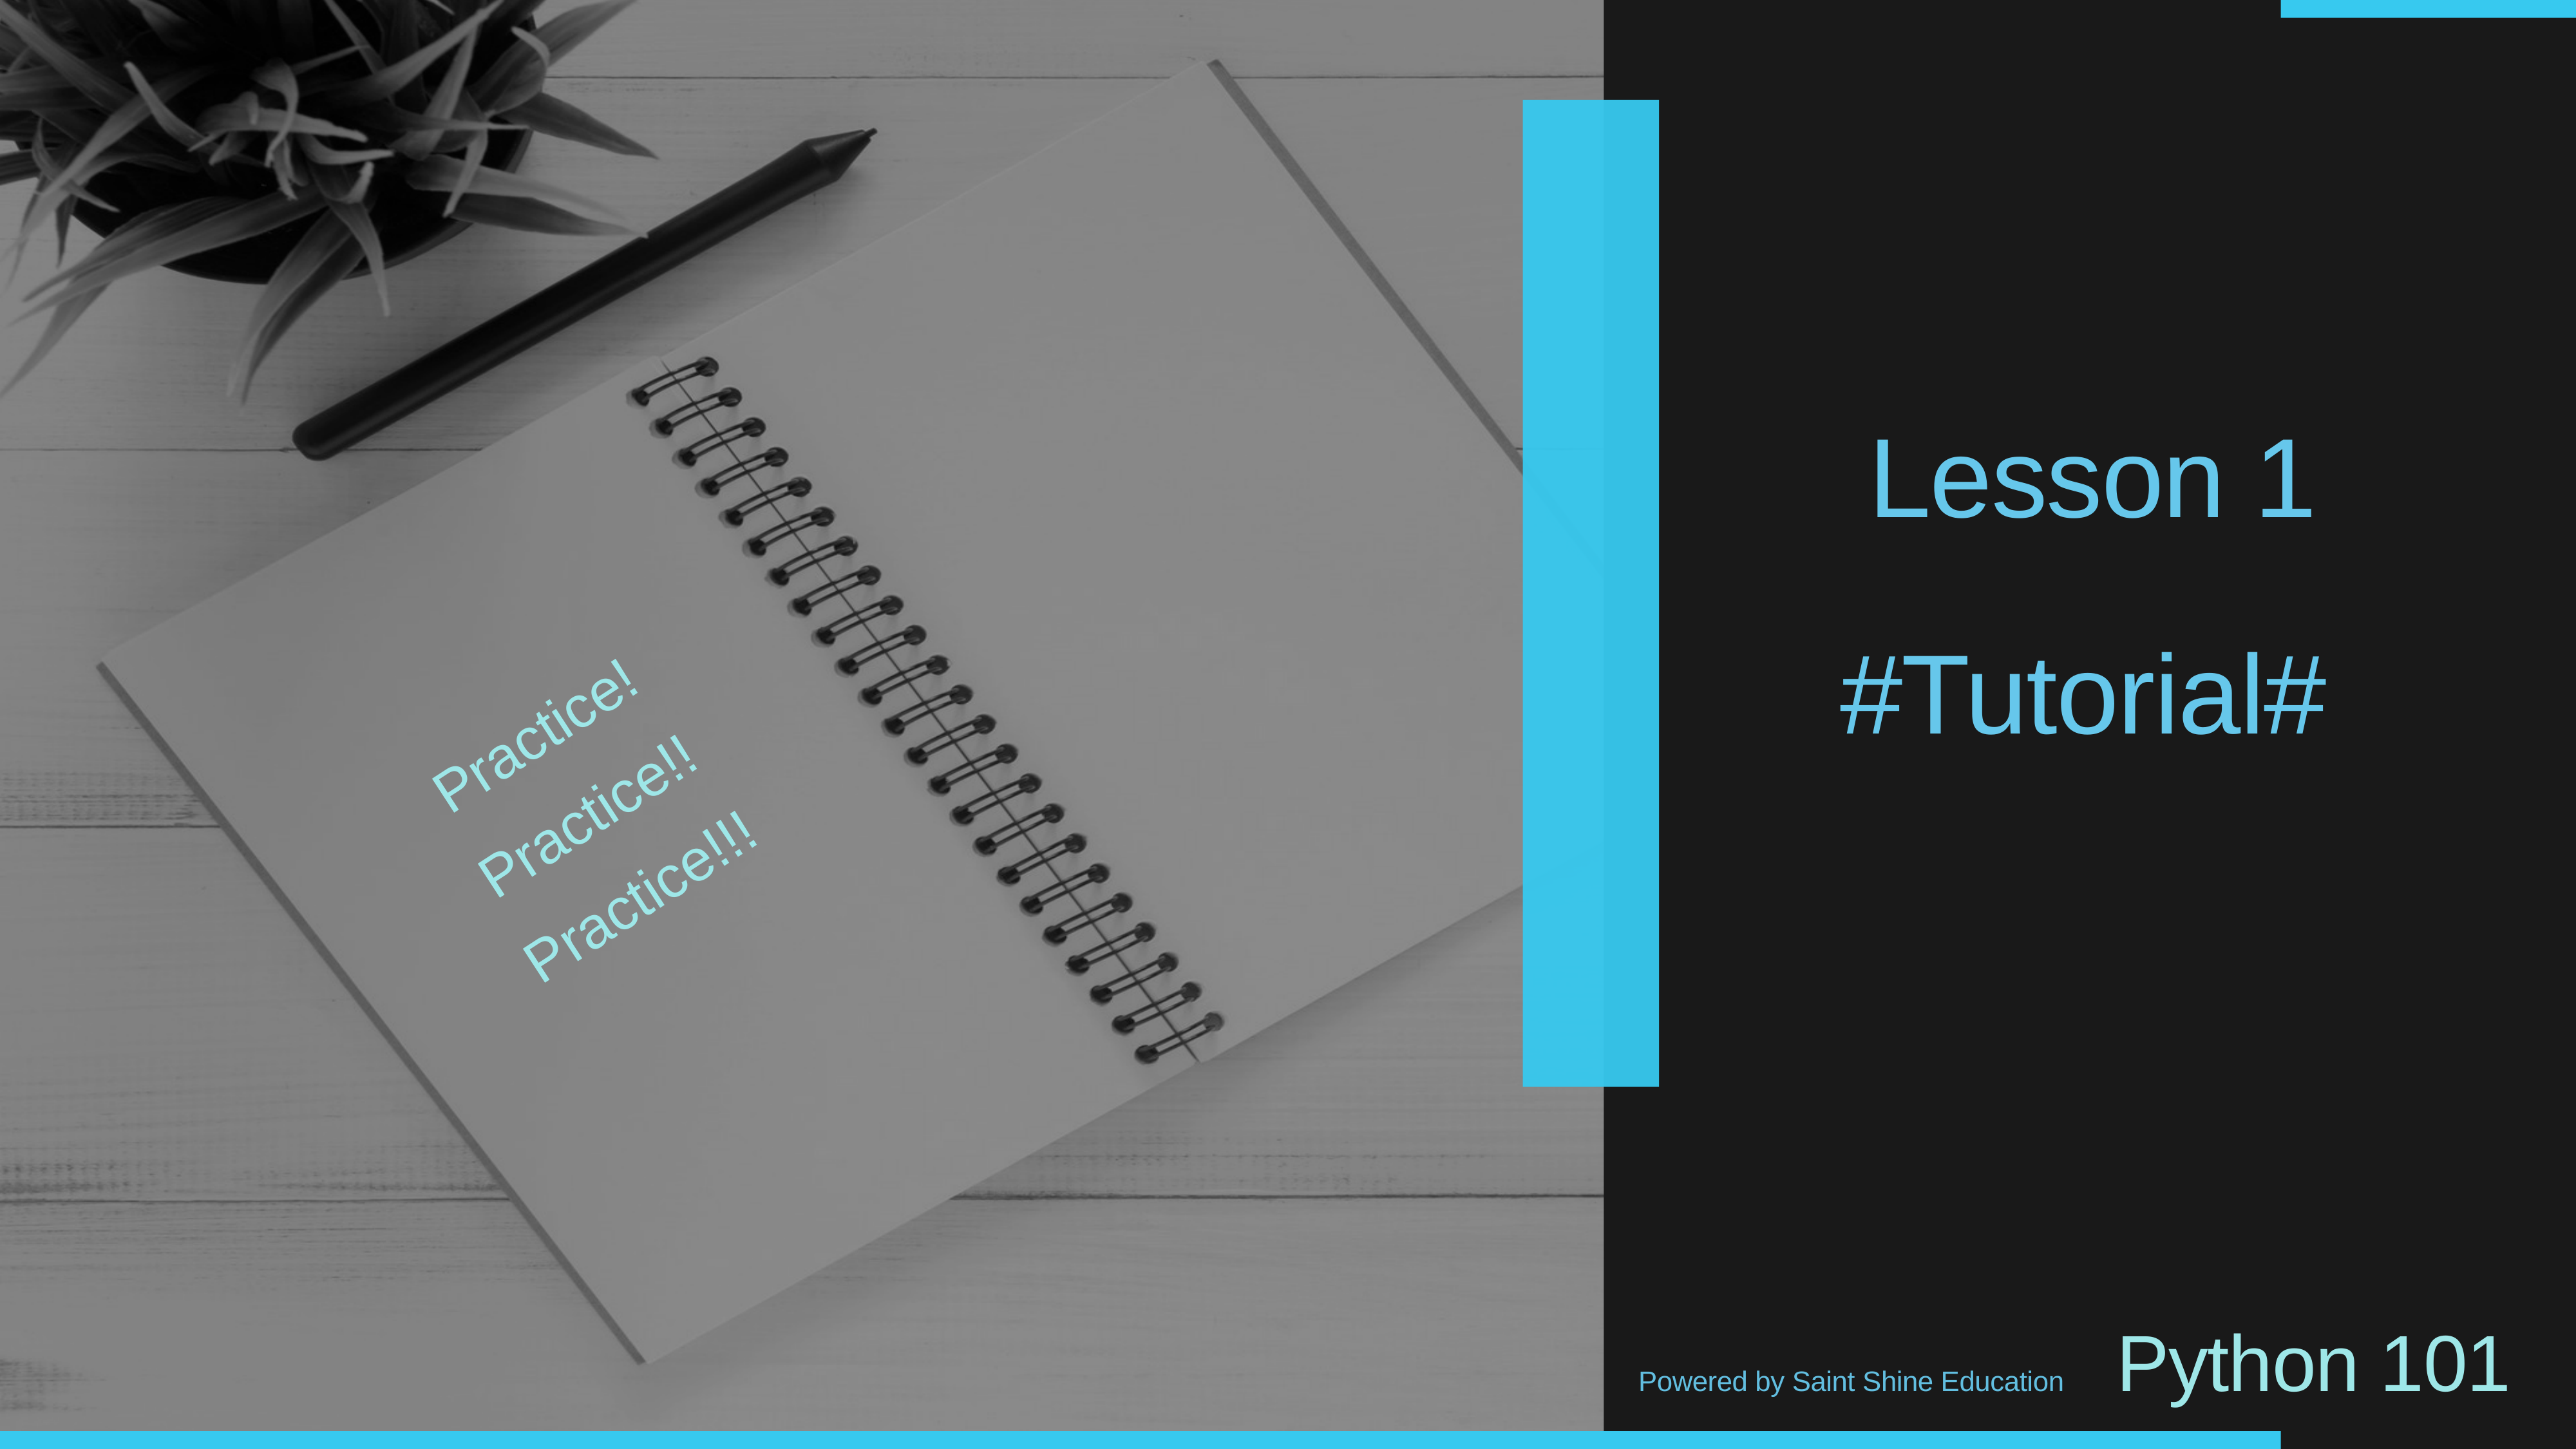

Lesson 1
                #Tutorial#

Practice!
Practice!!
Practice!!!

Python 101
Powered by Saint Shine Education